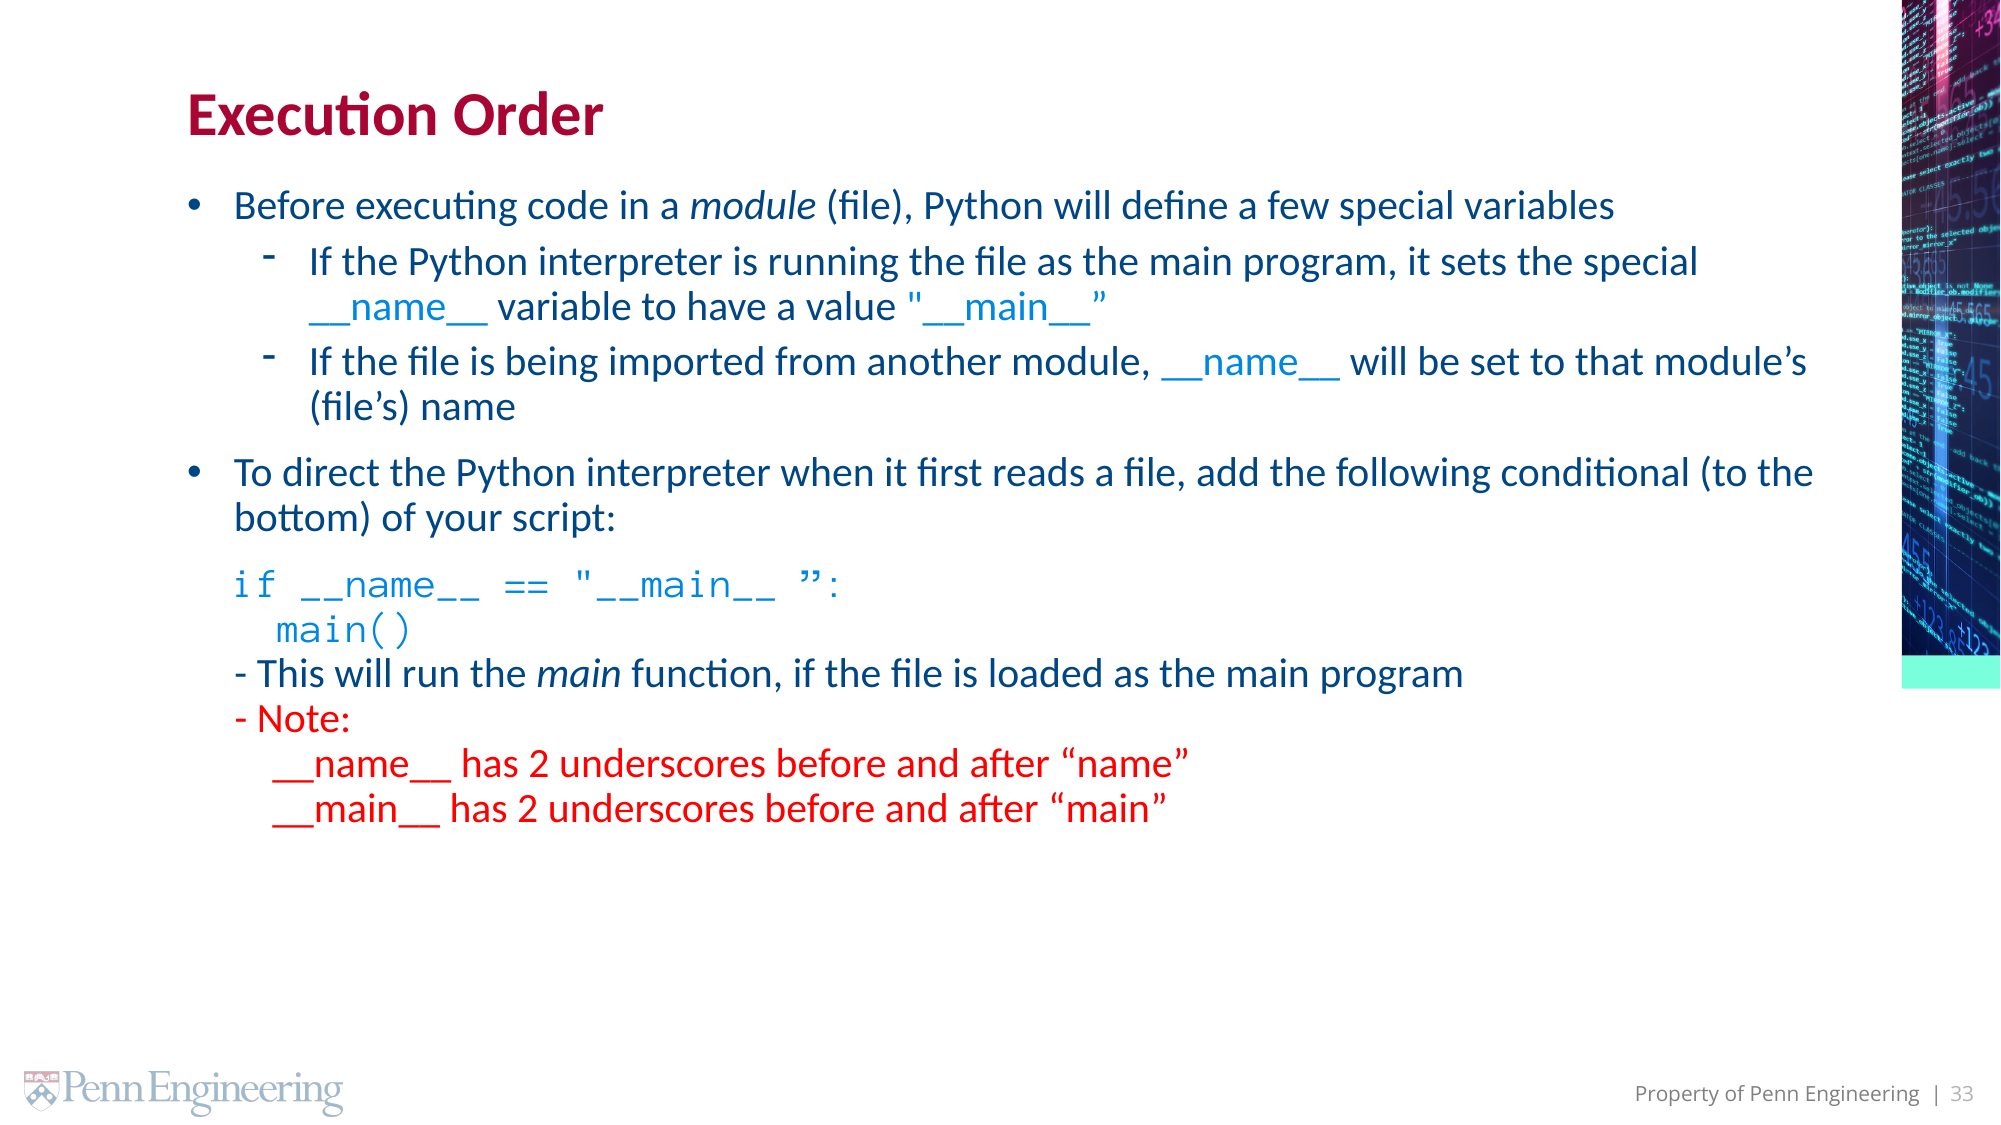

# Execution Order
Before executing code in a module (file), Python will define a few special variables
If the Python interpreter is running the file as the main program, it sets the special __name__ variable to have a value "__main__”
If the file is being imported from another module, __name__ will be set to that module’s (file’s) name
To direct the Python interpreter when it first reads a file, add the following conditional (to the bottom) of your script:
  if __name__ == "__main__ ”:
    main()
     - This will run the main function, if the file is loaded as the main program
     - Note:
         __name__ has 2 underscores before and after “name”
         __main__ has 2 underscores before and after “main”

33